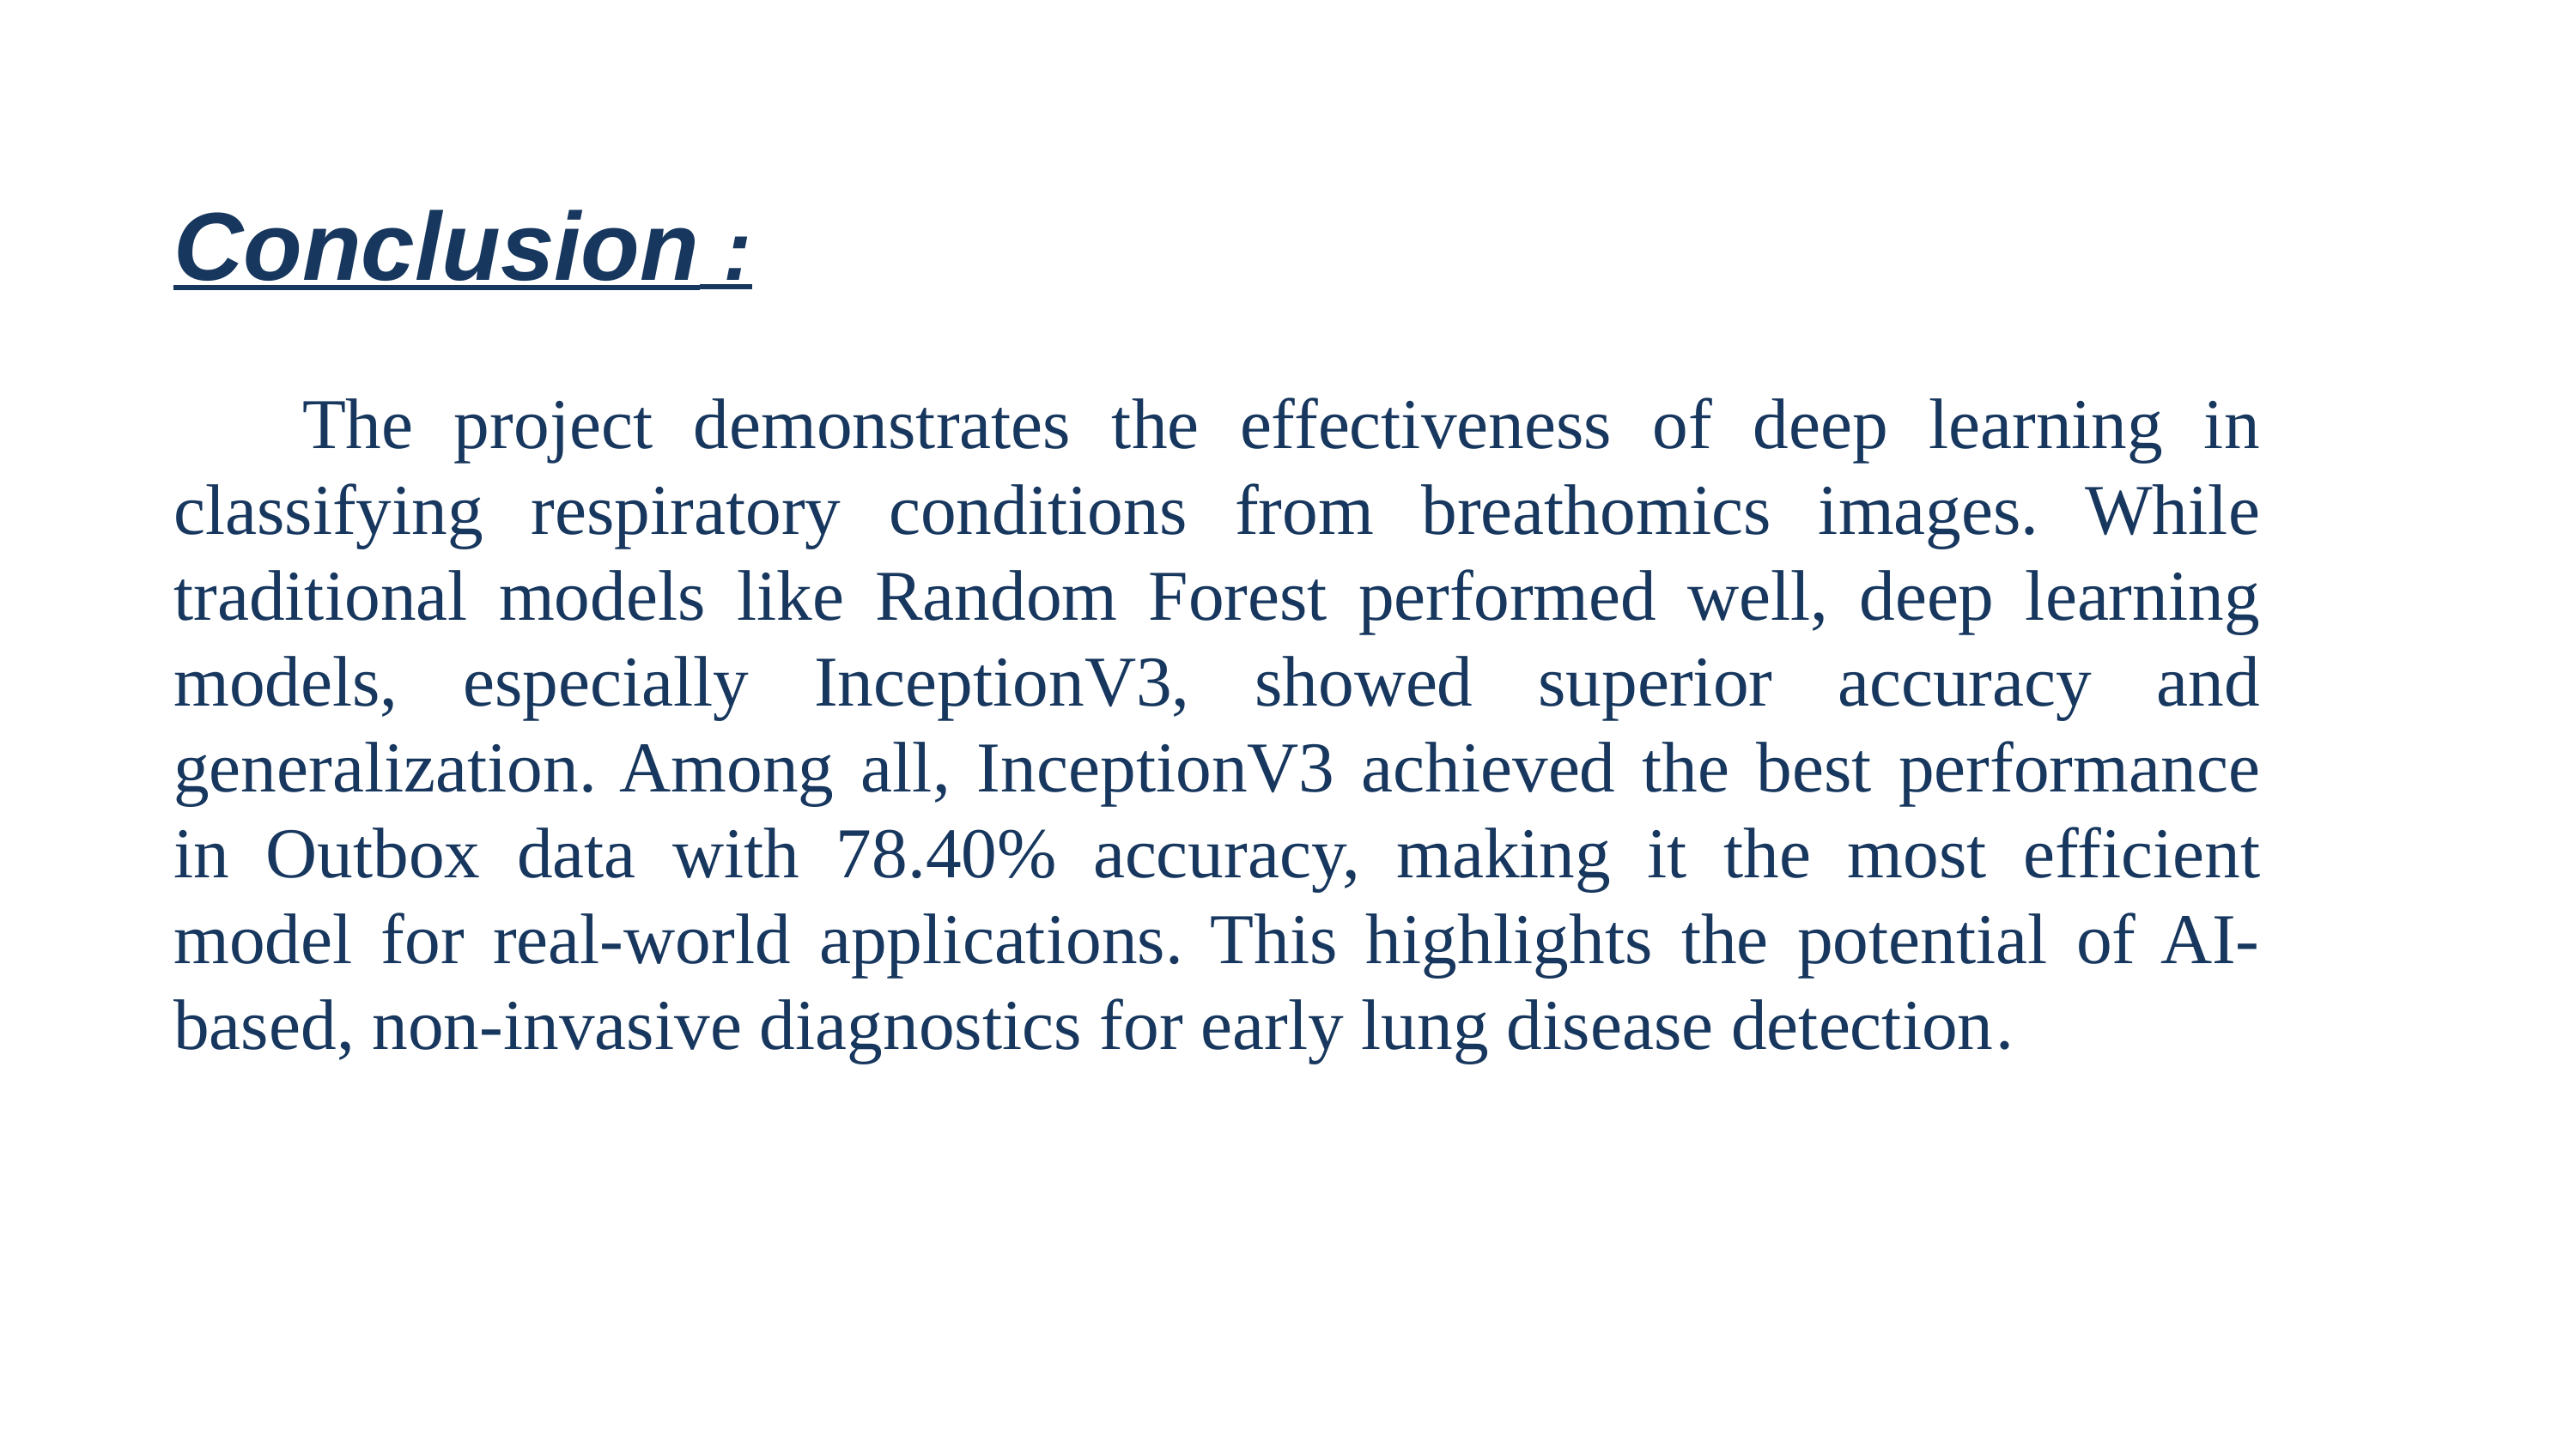

Conclusion :
	The project demonstrates the effectiveness of deep learning in classifying respiratory conditions from breathomics images. While traditional models like Random Forest performed well, deep learning models, especially InceptionV3, showed superior accuracy and generalization. Among all, InceptionV3 achieved the best performance in Outbox data with 78.40% accuracy, making it the most efficient model for real-world applications. This highlights the potential of AI-based, non-invasive diagnostics for early lung disease detection.